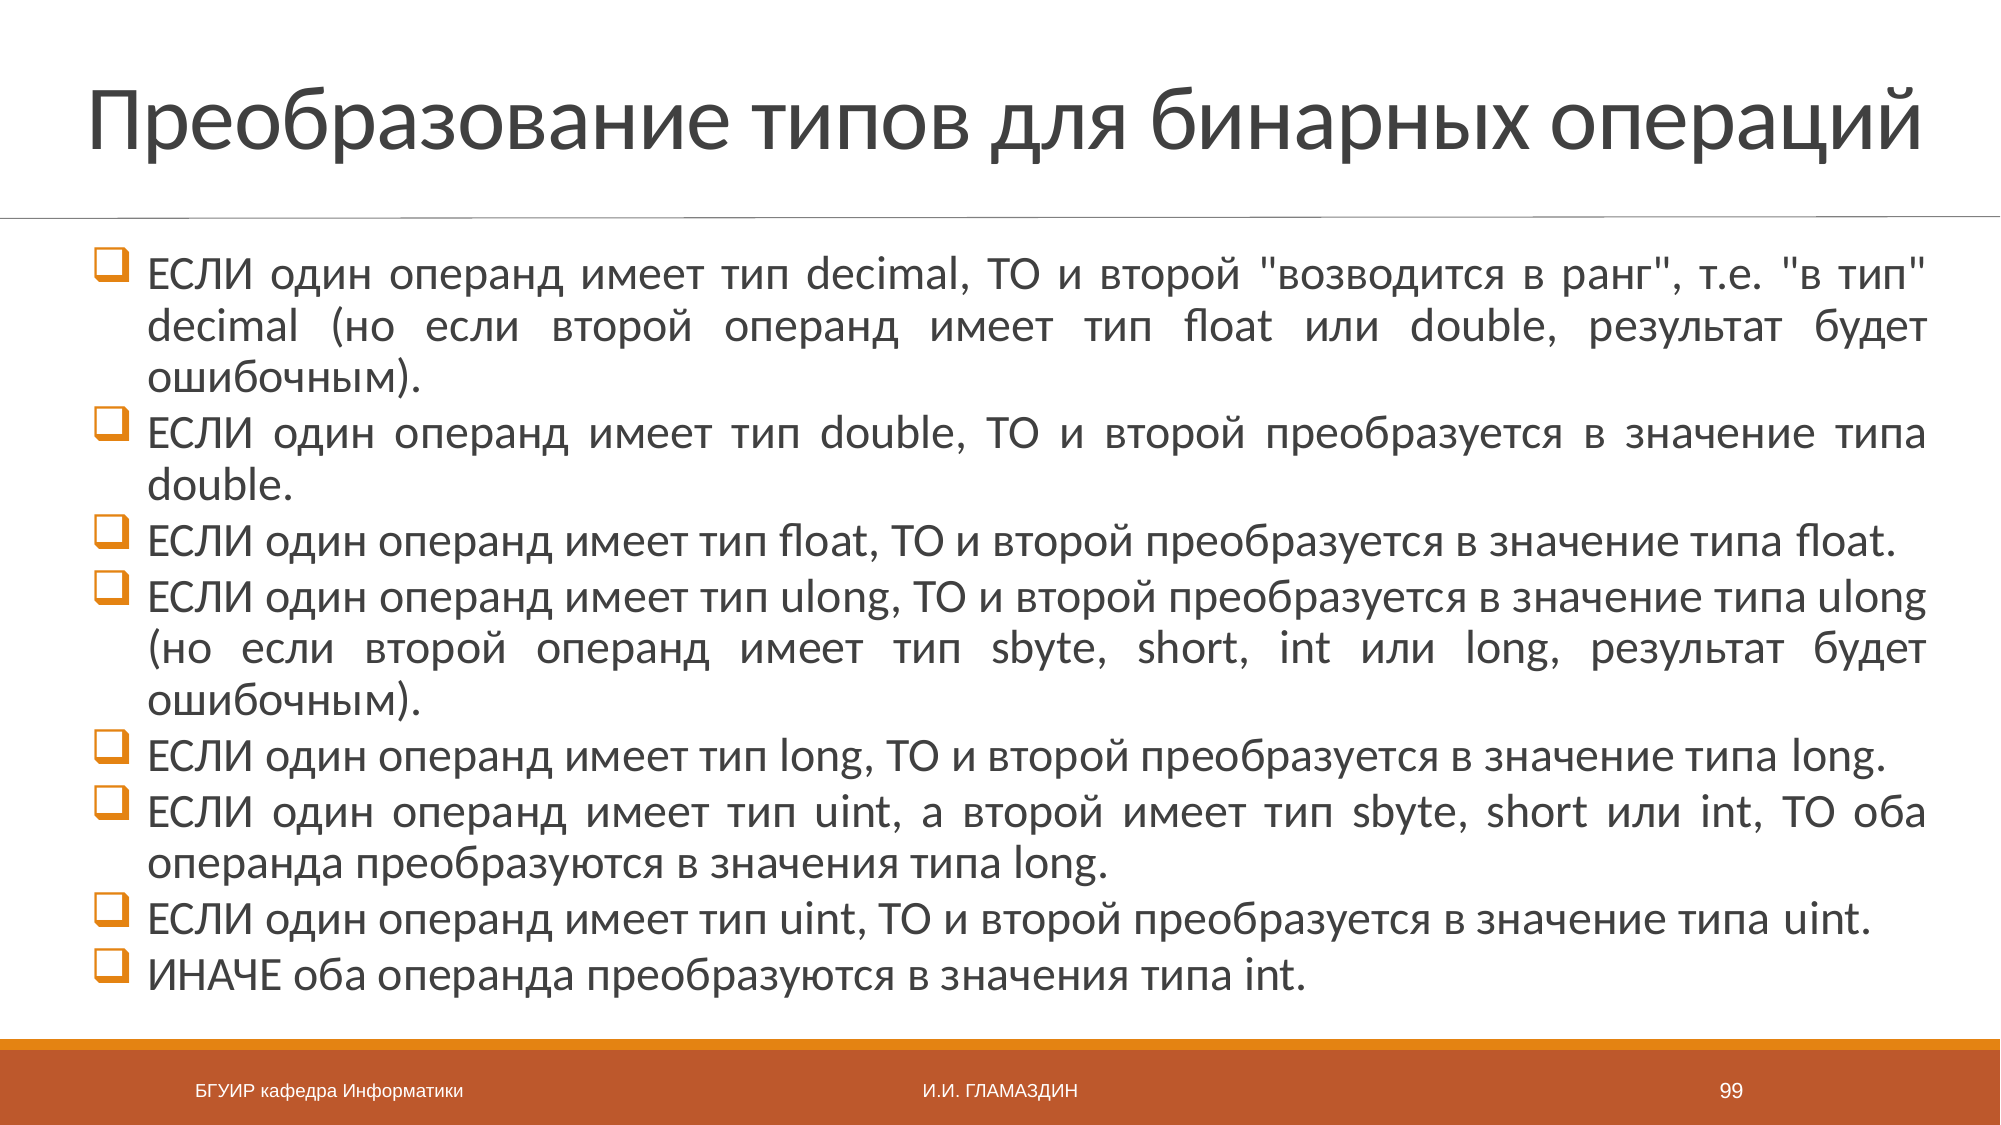

# Преобразование типов для бинарных операций
ЕСЛИ один операнд имеет тип decimal, TO и второй "возводится в ранг", т.е. "в тип" decimal (но если второй операнд имеет тип float или double, результат будет ошибочным).
ЕСЛИ один операнд имеет тип double, TO и второй преобразуется в значение типа double.
ЕСЛИ один операнд имеет тип float, TO и второй преобразуется в значение типа float.
ЕСЛИ один операнд имеет тип ulong, TO и второй преобразуется в значение типа ulong (но если второй операнд имеет тип sbyte, short, int или long, результат будет ошибочным).
ЕСЛИ один операнд имеет тип long, TO и второй преобразуется в значение типа long.
ЕСЛИ один операнд имеет тип uint, а второй имеет тип sbyte, short или int, ТО оба операнда преобразуются в значения типа long.
ЕСЛИ один операнд имеет тип uint, TO и второй преобразуется в значение типа uint.
ИНАЧЕ оба операнда преобразуются в значения типа int.

БГУИР кафедра Информатики
И.И. Гламаздин
99